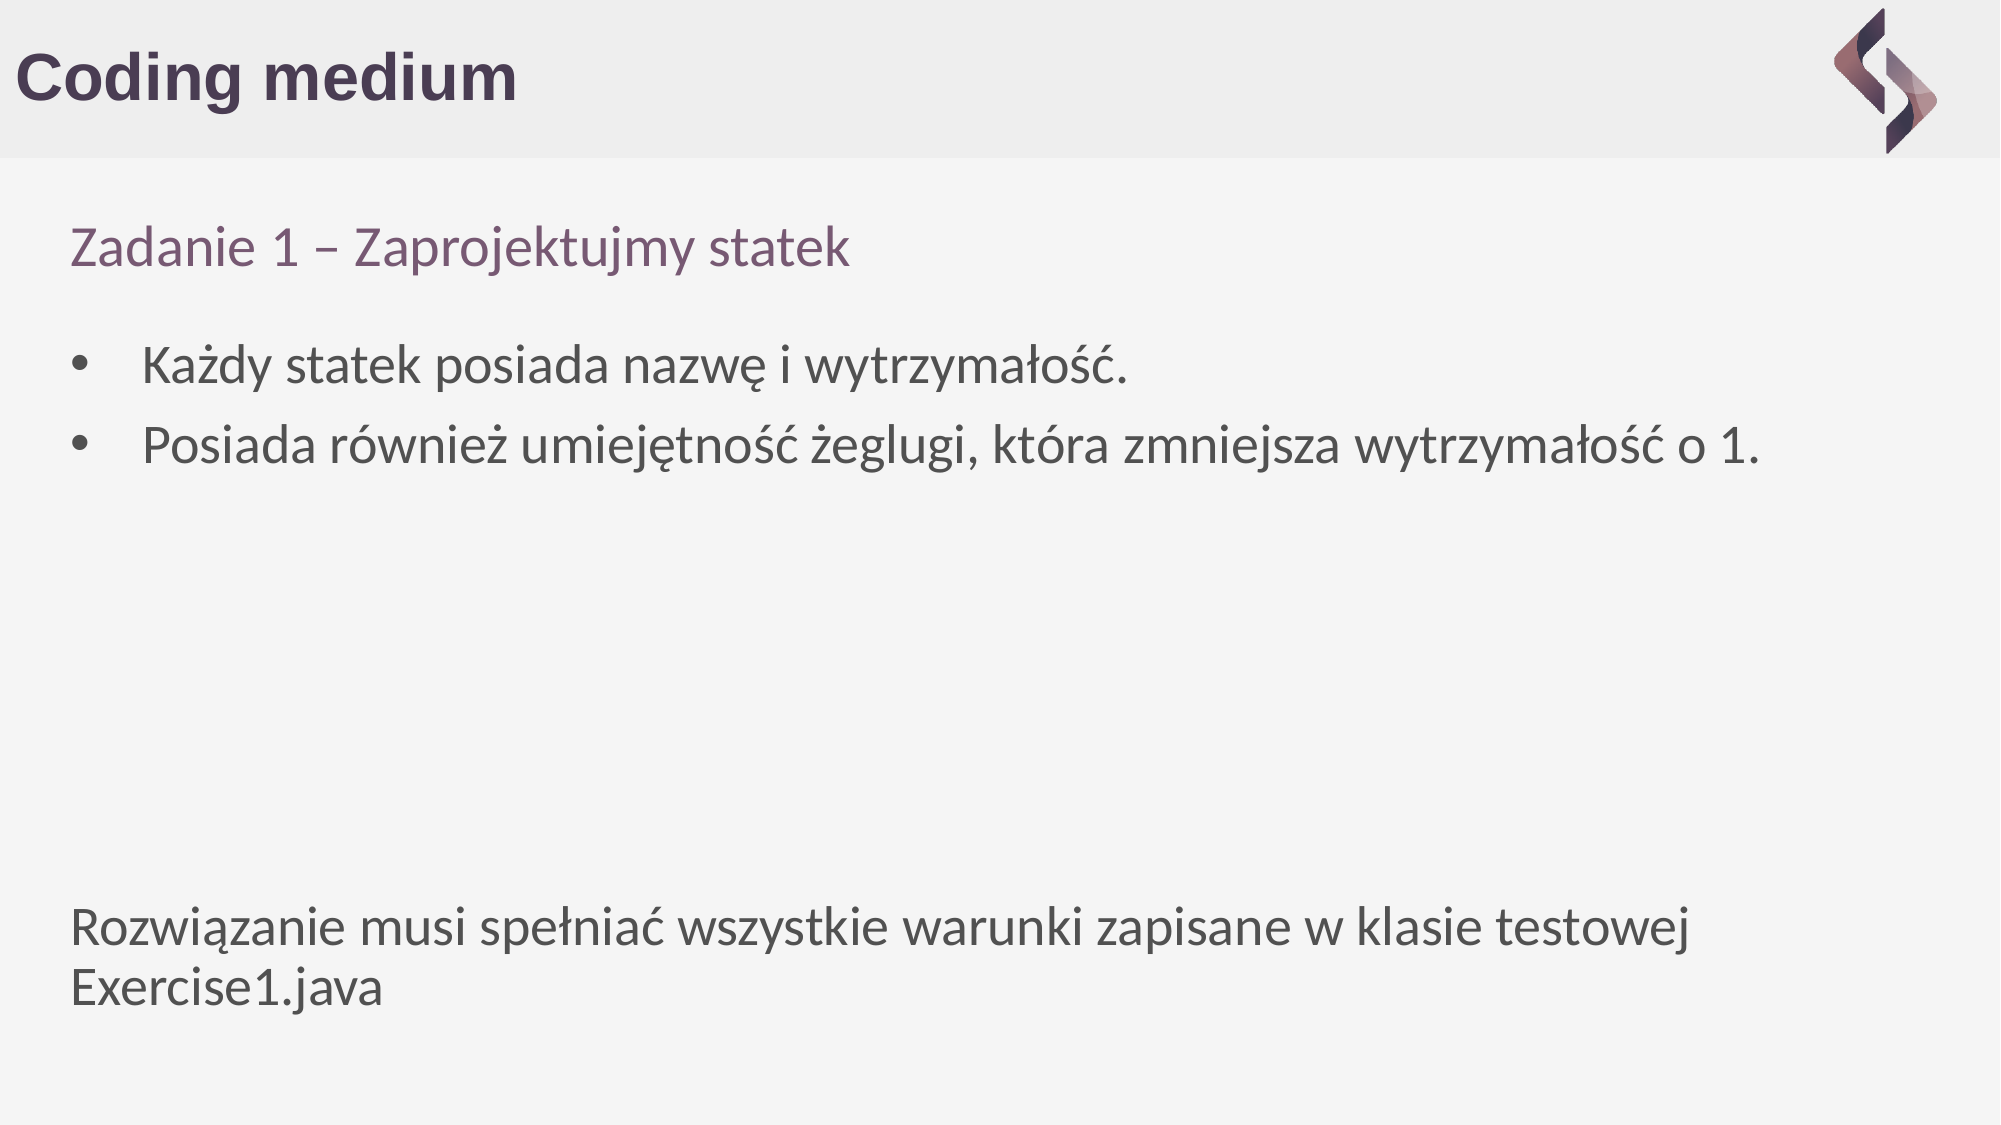

# Coding medium
Zadanie 1 – Zaprojektujmy statek
Każdy statek posiada nazwę i wytrzymałość.
Posiada również umiejętność żeglugi, która zmniejsza wytrzymałość o 1.

Rozwiązanie musi spełniać wszystkie warunki zapisane w klasie testowej Exercise1.java